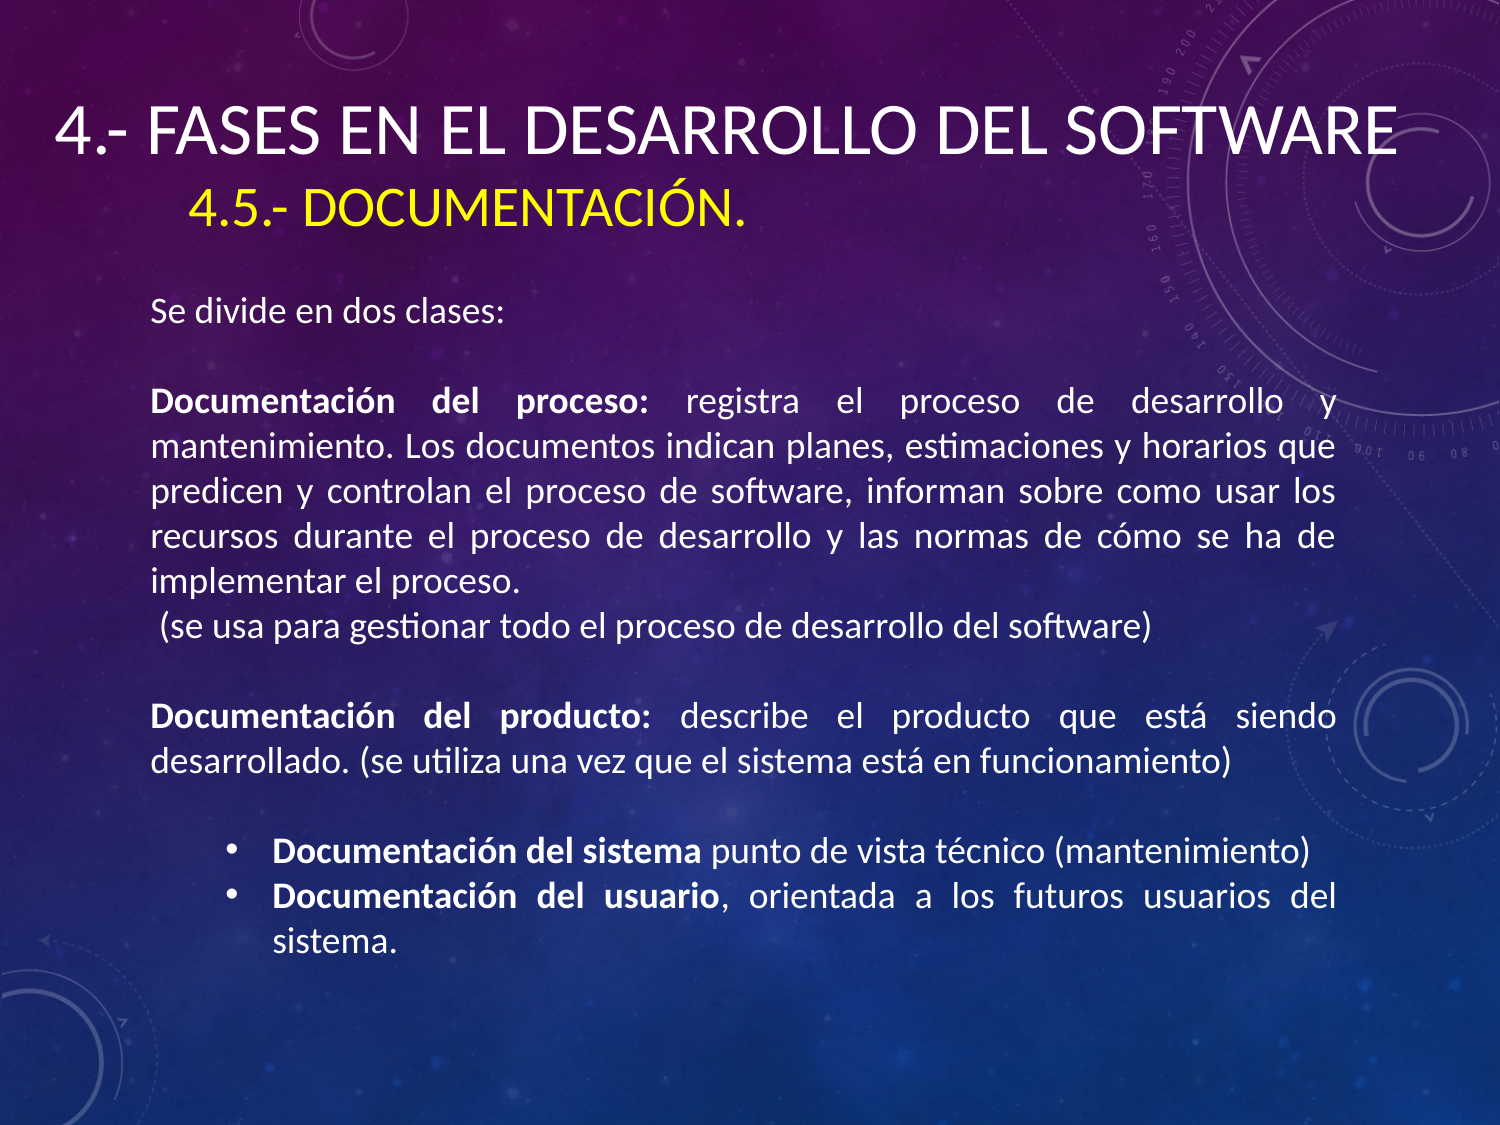

# 4.- Fases en el desarrollo del Software 4.5.- Documentación.
Se divide en dos clases:

Documentación del proceso: registra el proceso de desarrollo y mantenimiento. Los documentos indican planes, estimaciones y horarios que predicen y controlan el proceso de software, informan sobre como usar los recursos durante el proceso de desarrollo y las normas de cómo se ha de implementar el proceso.
 (se usa para gestionar todo el proceso de desarrollo del software)

Documentación del producto: describe el producto que está siendo desarrollado. (se utiliza una vez que el sistema está en funcionamiento)

Documentación del sistema punto de vista técnico (mantenimiento)
Documentación del usuario, orientada a los futuros usuarios del sistema.